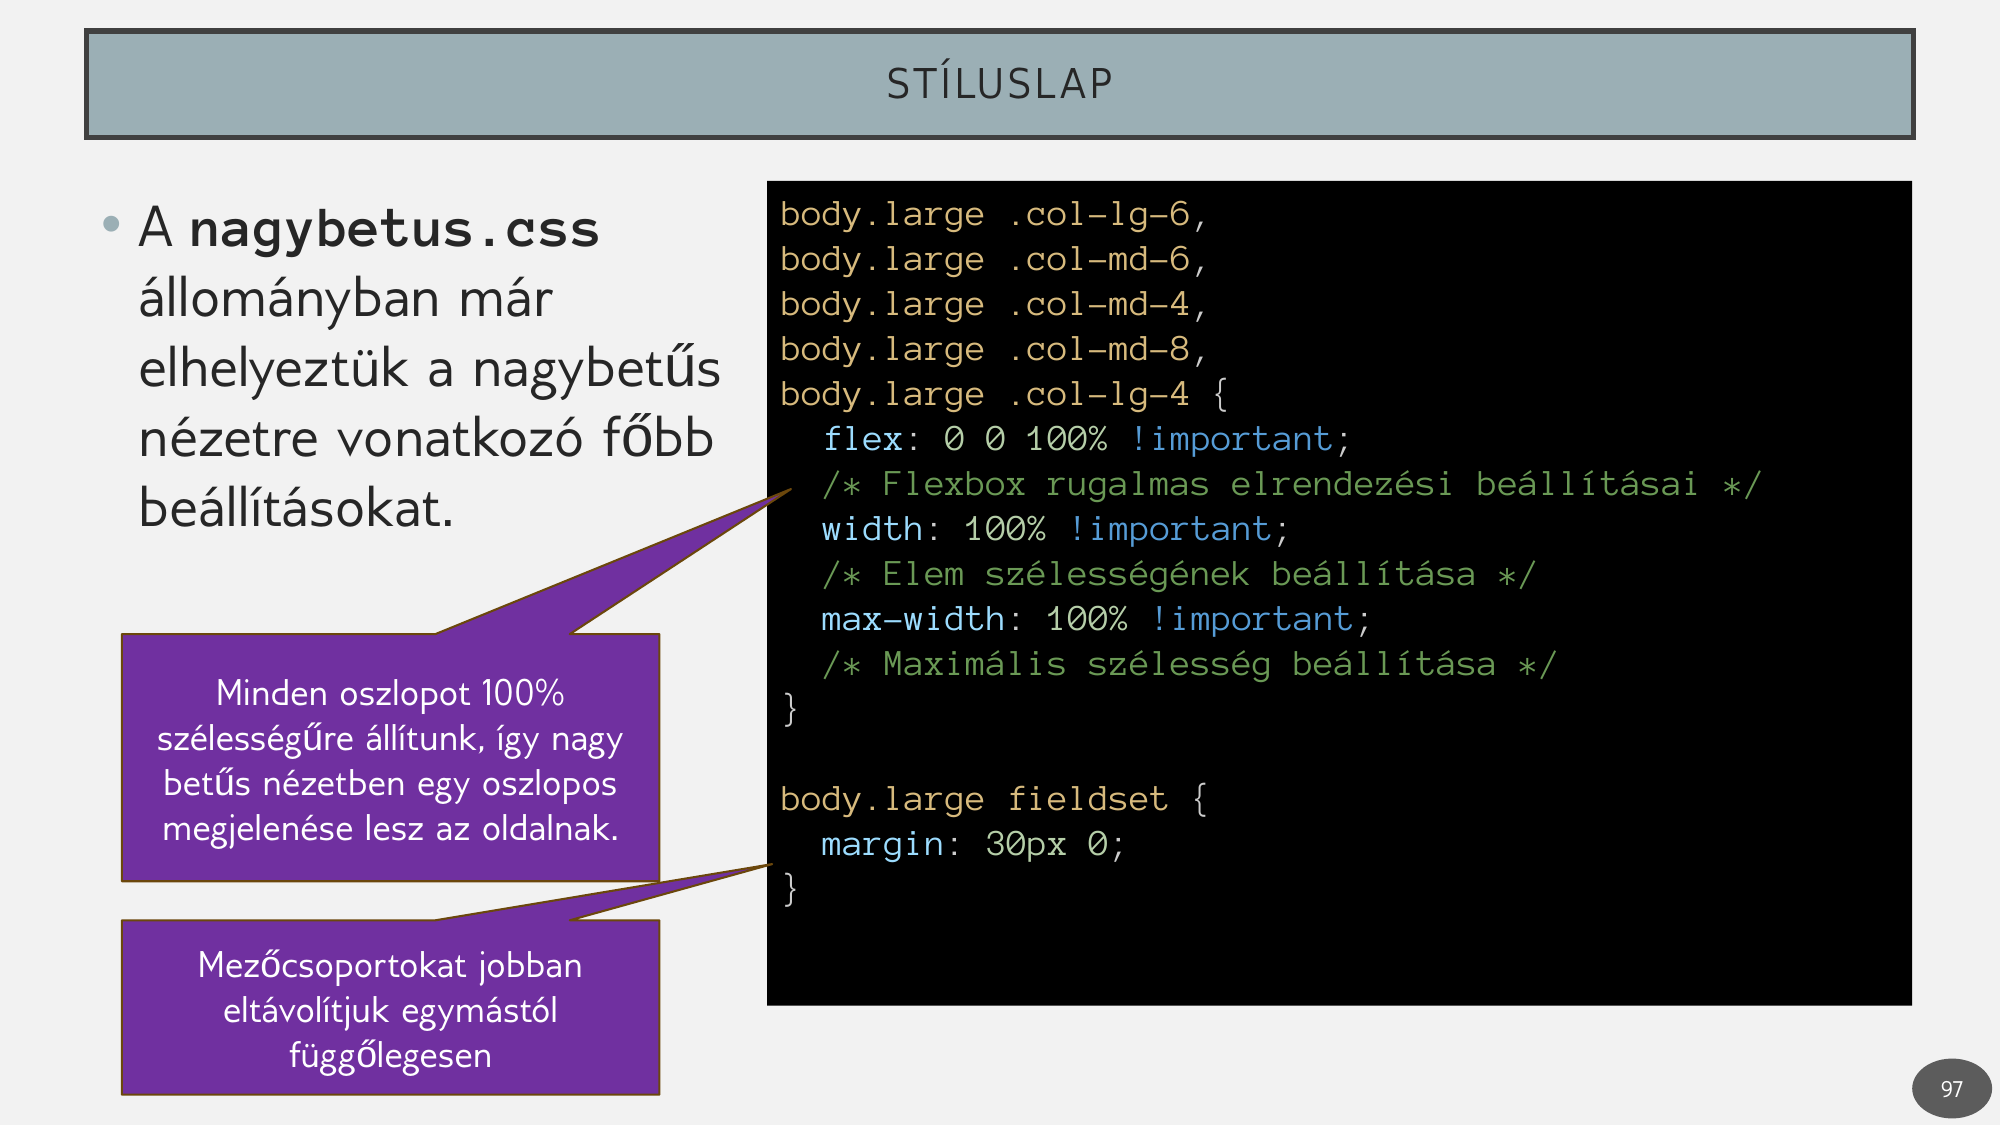

# stíluslap
A nagybetus.css állományban már elhelyeztük a nagybetűs nézetre vonatkozó főbb beállításokat.
body.large .col-lg-6,
body.large .col-md-6,
body.large .col-md-4,
body.large .col-md-8,
body.large .col-lg-4 {
  flex: 0 0 100% !important;
  /* Flexbox rugalmas elrendezési beállításai */
  width: 100% !important;
  /* Elem szélességének beállítása */
  max-width: 100% !important;
  /* Maximális szélesség beállítása */
}
body.large fieldset {
  margin: 30px 0;
}

Minden oszlopot 100% szélességűre állítunk, így nagy betűs nézetben egy oszlopos megjelenése lesz az oldalnak.
Mezőcsoportokat jobban eltávolítjuk egymástól függőlegesen
97